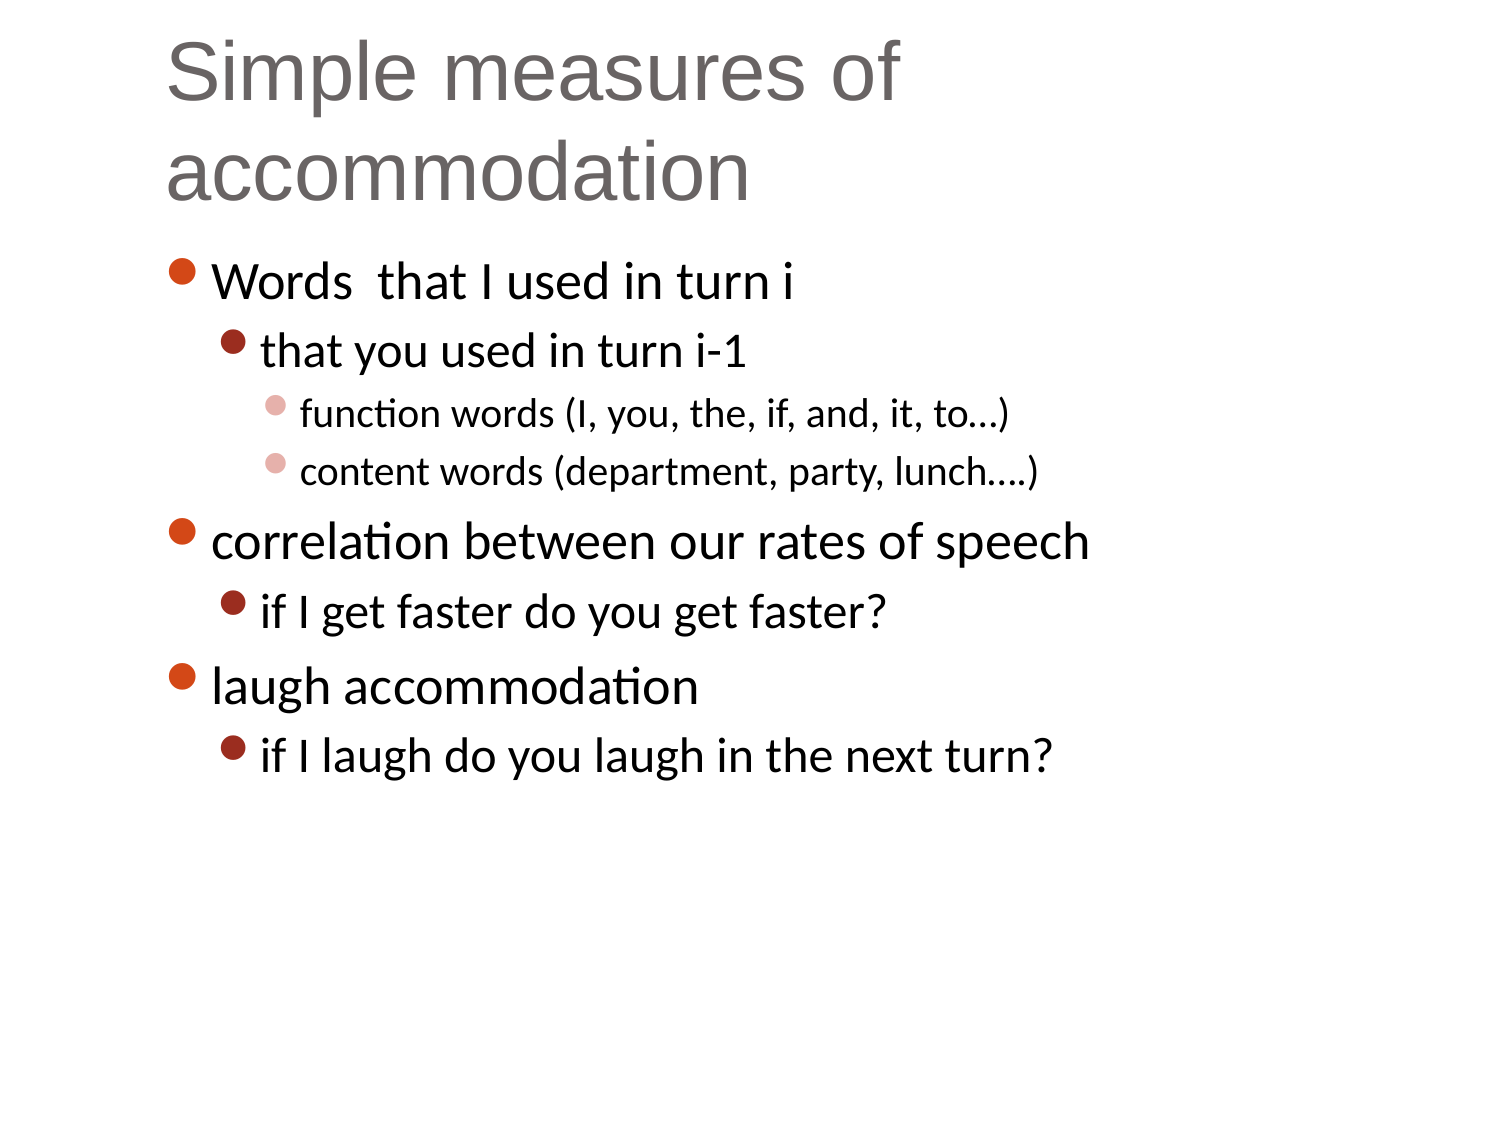

# Simple measures of accommodation
Words  that I used in turn i
that you used in turn i-1
function words (I, you, the, if, and, it, to…)
content words (department, party, lunch….)
correlation between our rates of speech
if I get faster do you get faster?
laugh accommodation
if I laugh do you laugh in the next turn?